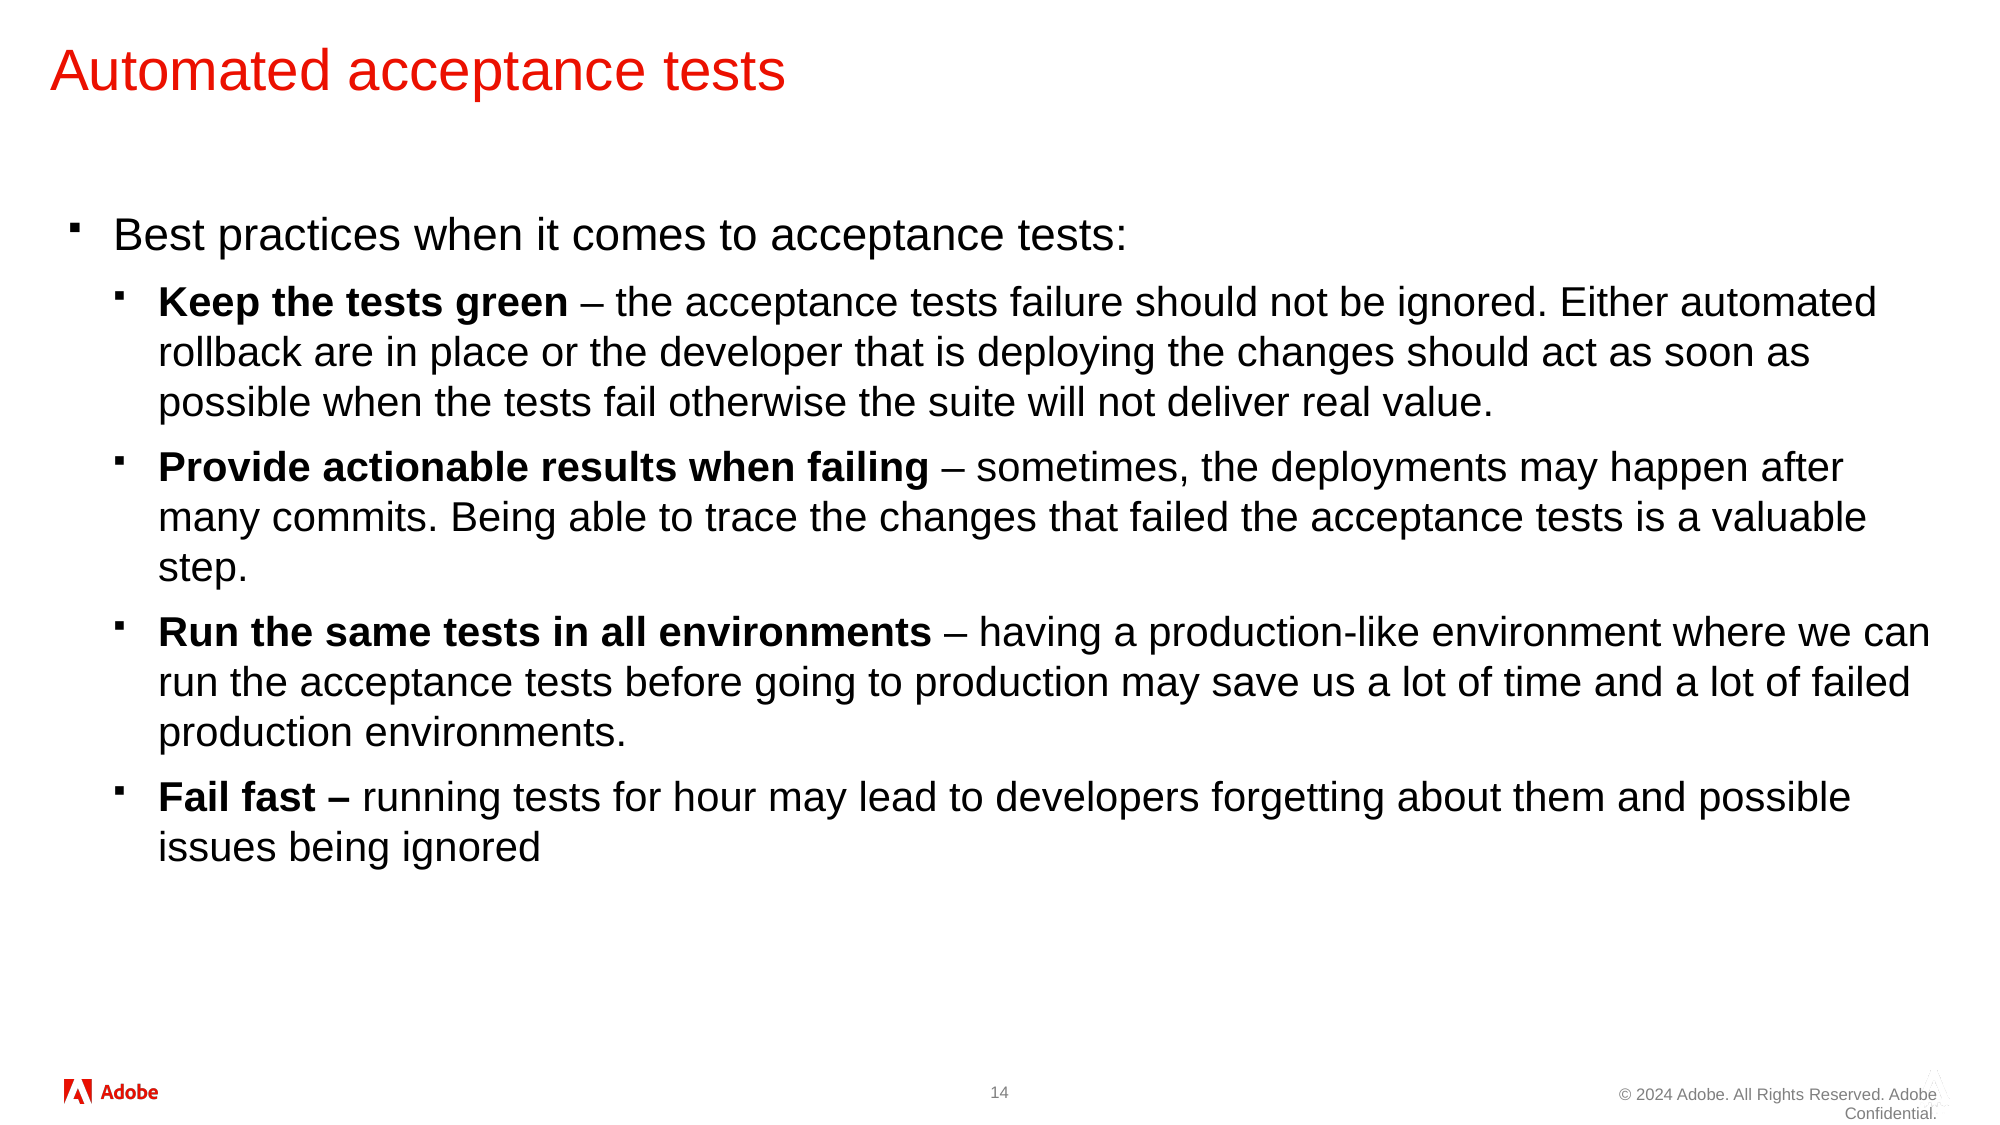

# Automated acceptance tests
Best practices when it comes to acceptance tests:
Keep the tests green – the acceptance tests failure should not be ignored. Either automated rollback are in place or the developer that is deploying the changes should act as soon as possible when the tests fail otherwise the suite will not deliver real value.
Provide actionable results when failing – sometimes, the deployments may happen after many commits. Being able to trace the changes that failed the acceptance tests is a valuable step.
Run the same tests in all environments – having a production-like environment where we can run the acceptance tests before going to production may save us a lot of time and a lot of failed production environments.
Fail fast – running tests for hour may lead to developers forgetting about them and possible issues being ignored
14